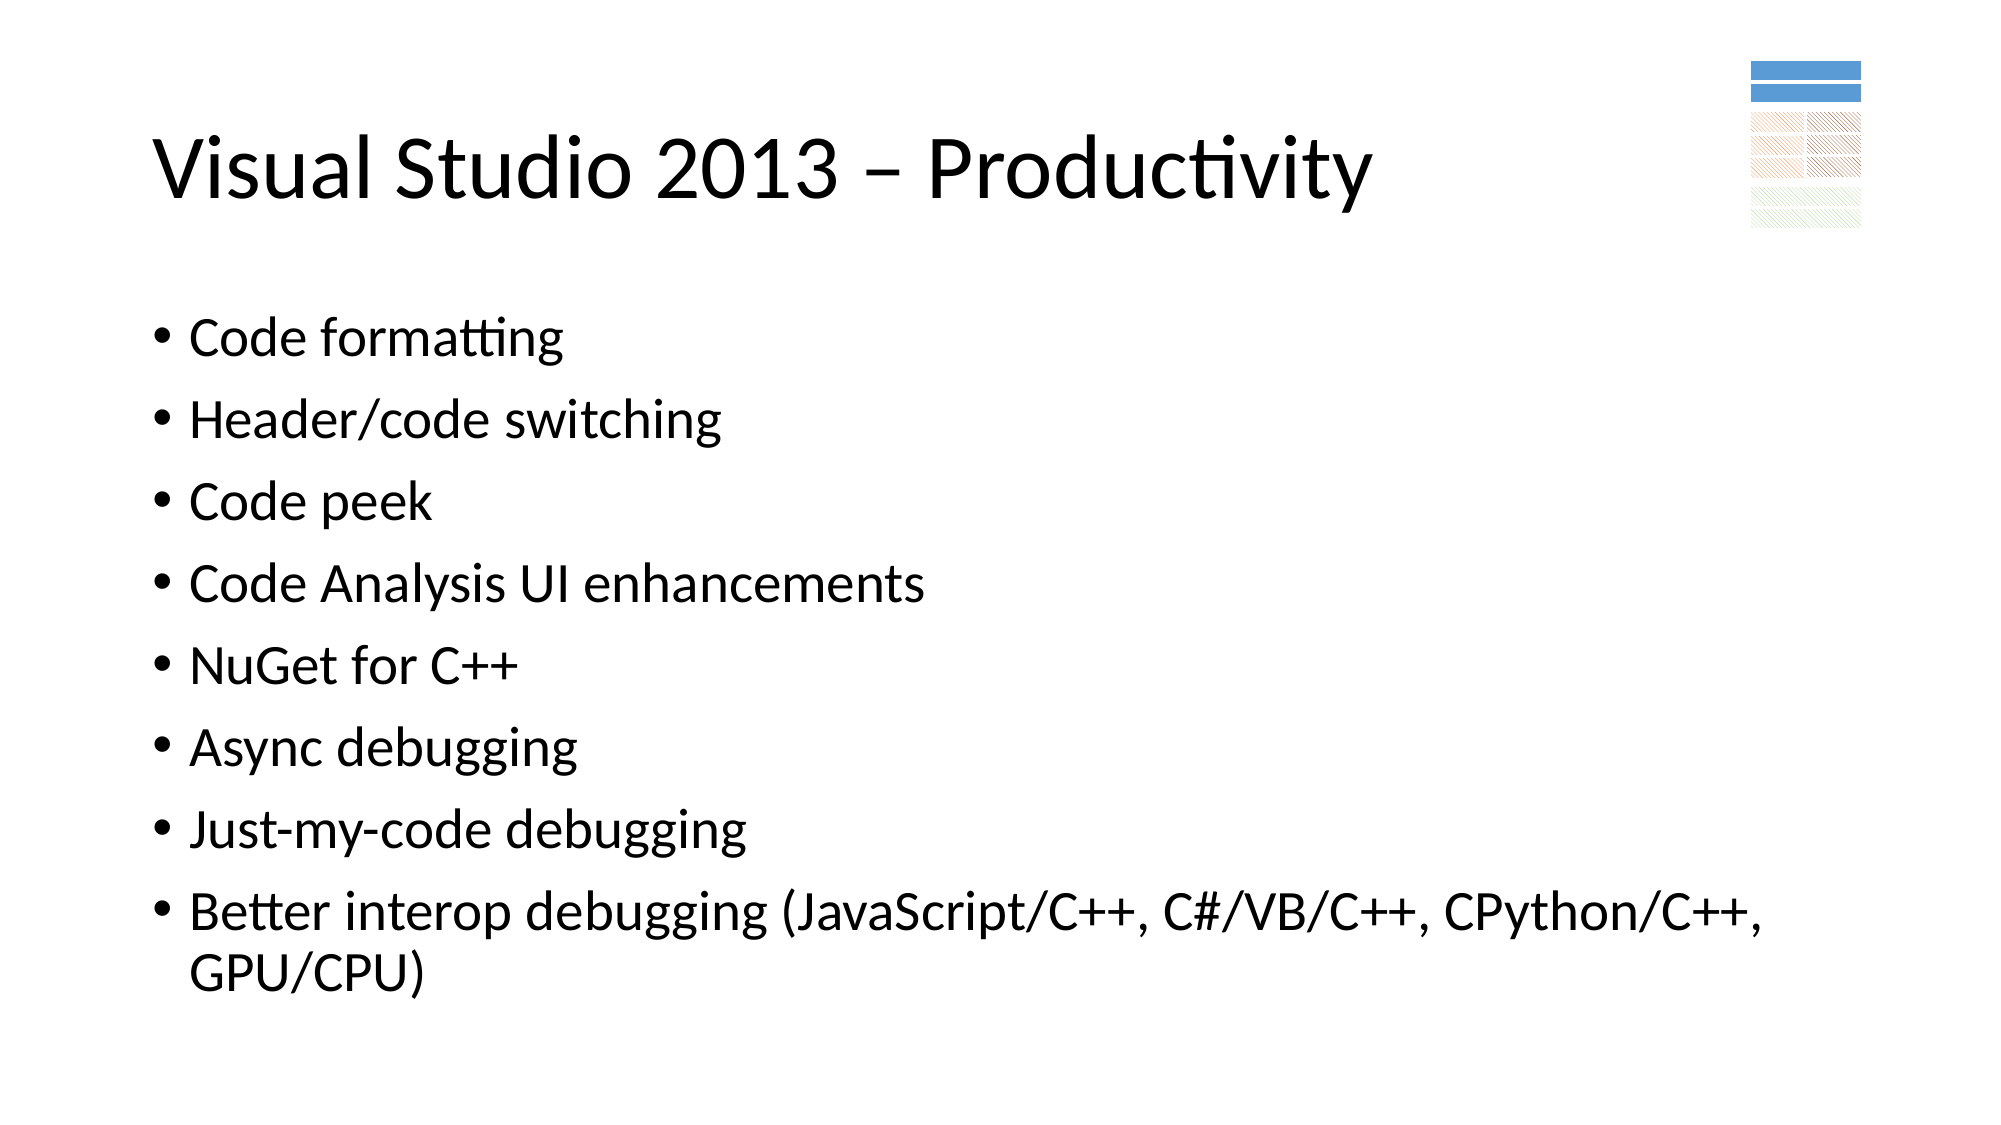

# Visual Studio 2013 – Productivity

Code formatting
Header/code switching
Code peek
Code Analysis UI enhancements
NuGet for C++
Async debugging
Just-my-code debugging
Better interop debugging (JavaScript/C++, C#/VB/C++, CPython/C++, GPU/CPU)